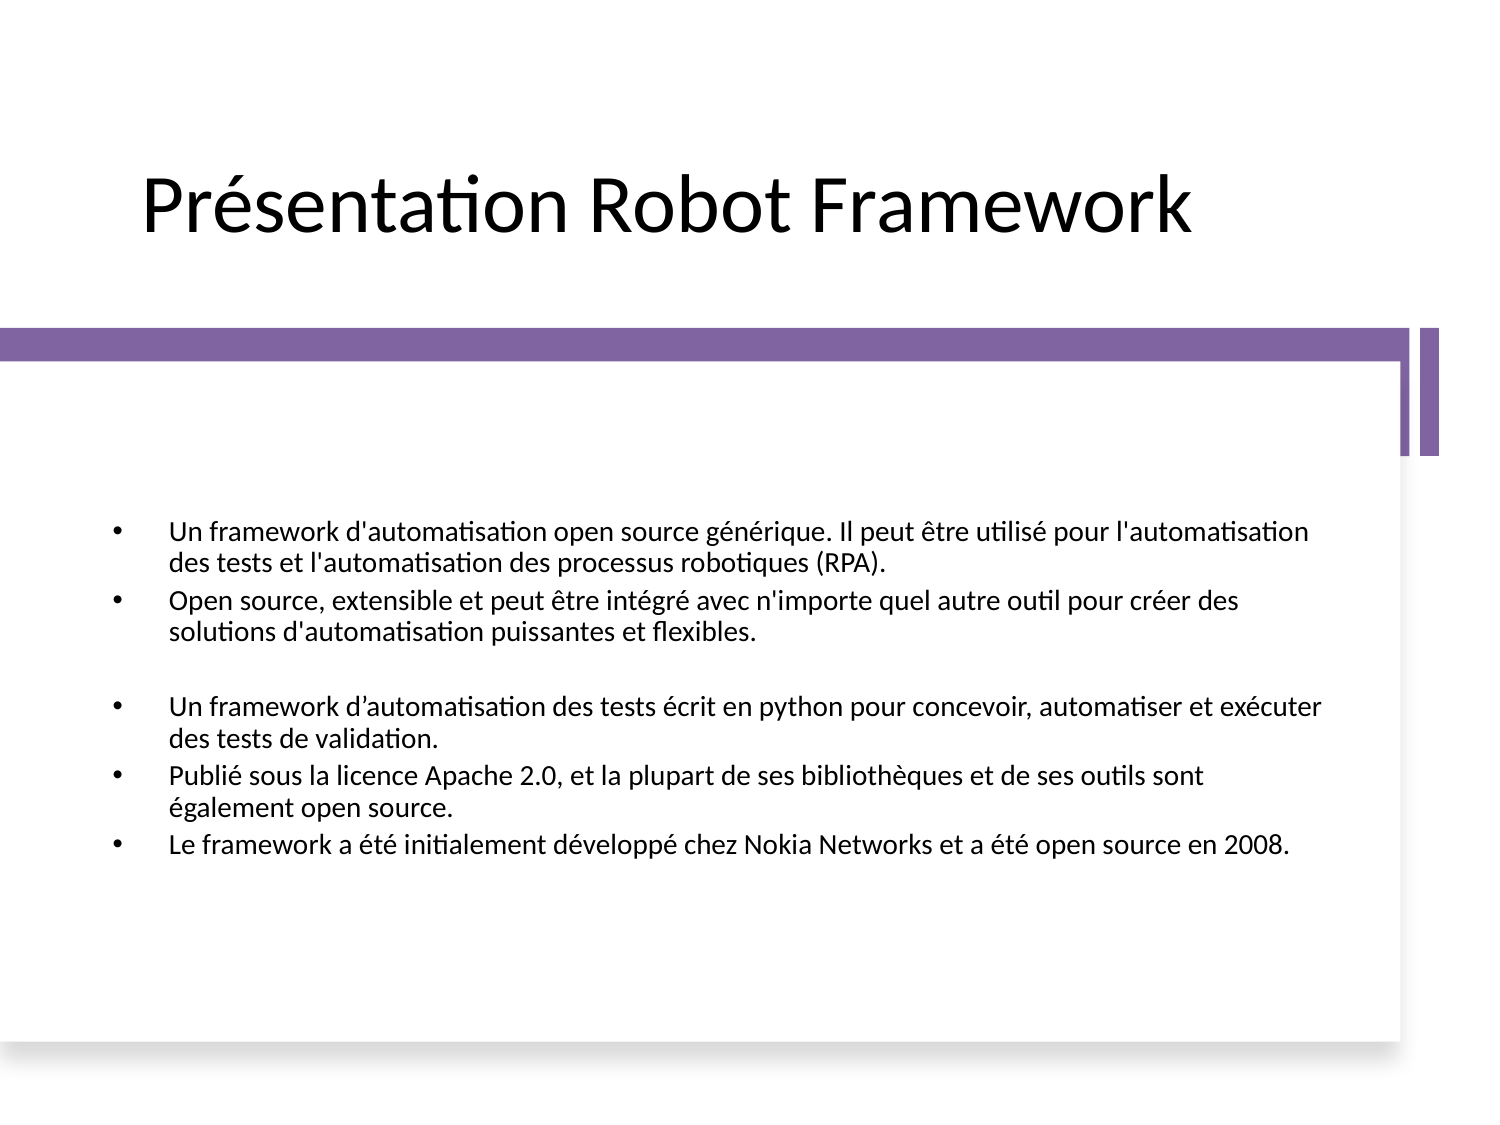

# Présentation Robot Framework

Un framework d'automatisation open source générique. Il peut être utilisé pour l'automatisation des tests et l'automatisation des processus robotiques (RPA).
Open source, extensible et peut être intégré avec n'importe quel autre outil pour créer des solutions d'automatisation puissantes et flexibles.

Un framework d’automatisation des tests écrit en python pour concevoir, automatiser et exécuter des tests de validation.
Publié sous la licence Apache 2.0, et la plupart de ses bibliothèques et de ses outils sont également open source.
Le framework a été initialement développé chez Nokia Networks et a été open source en 2008.